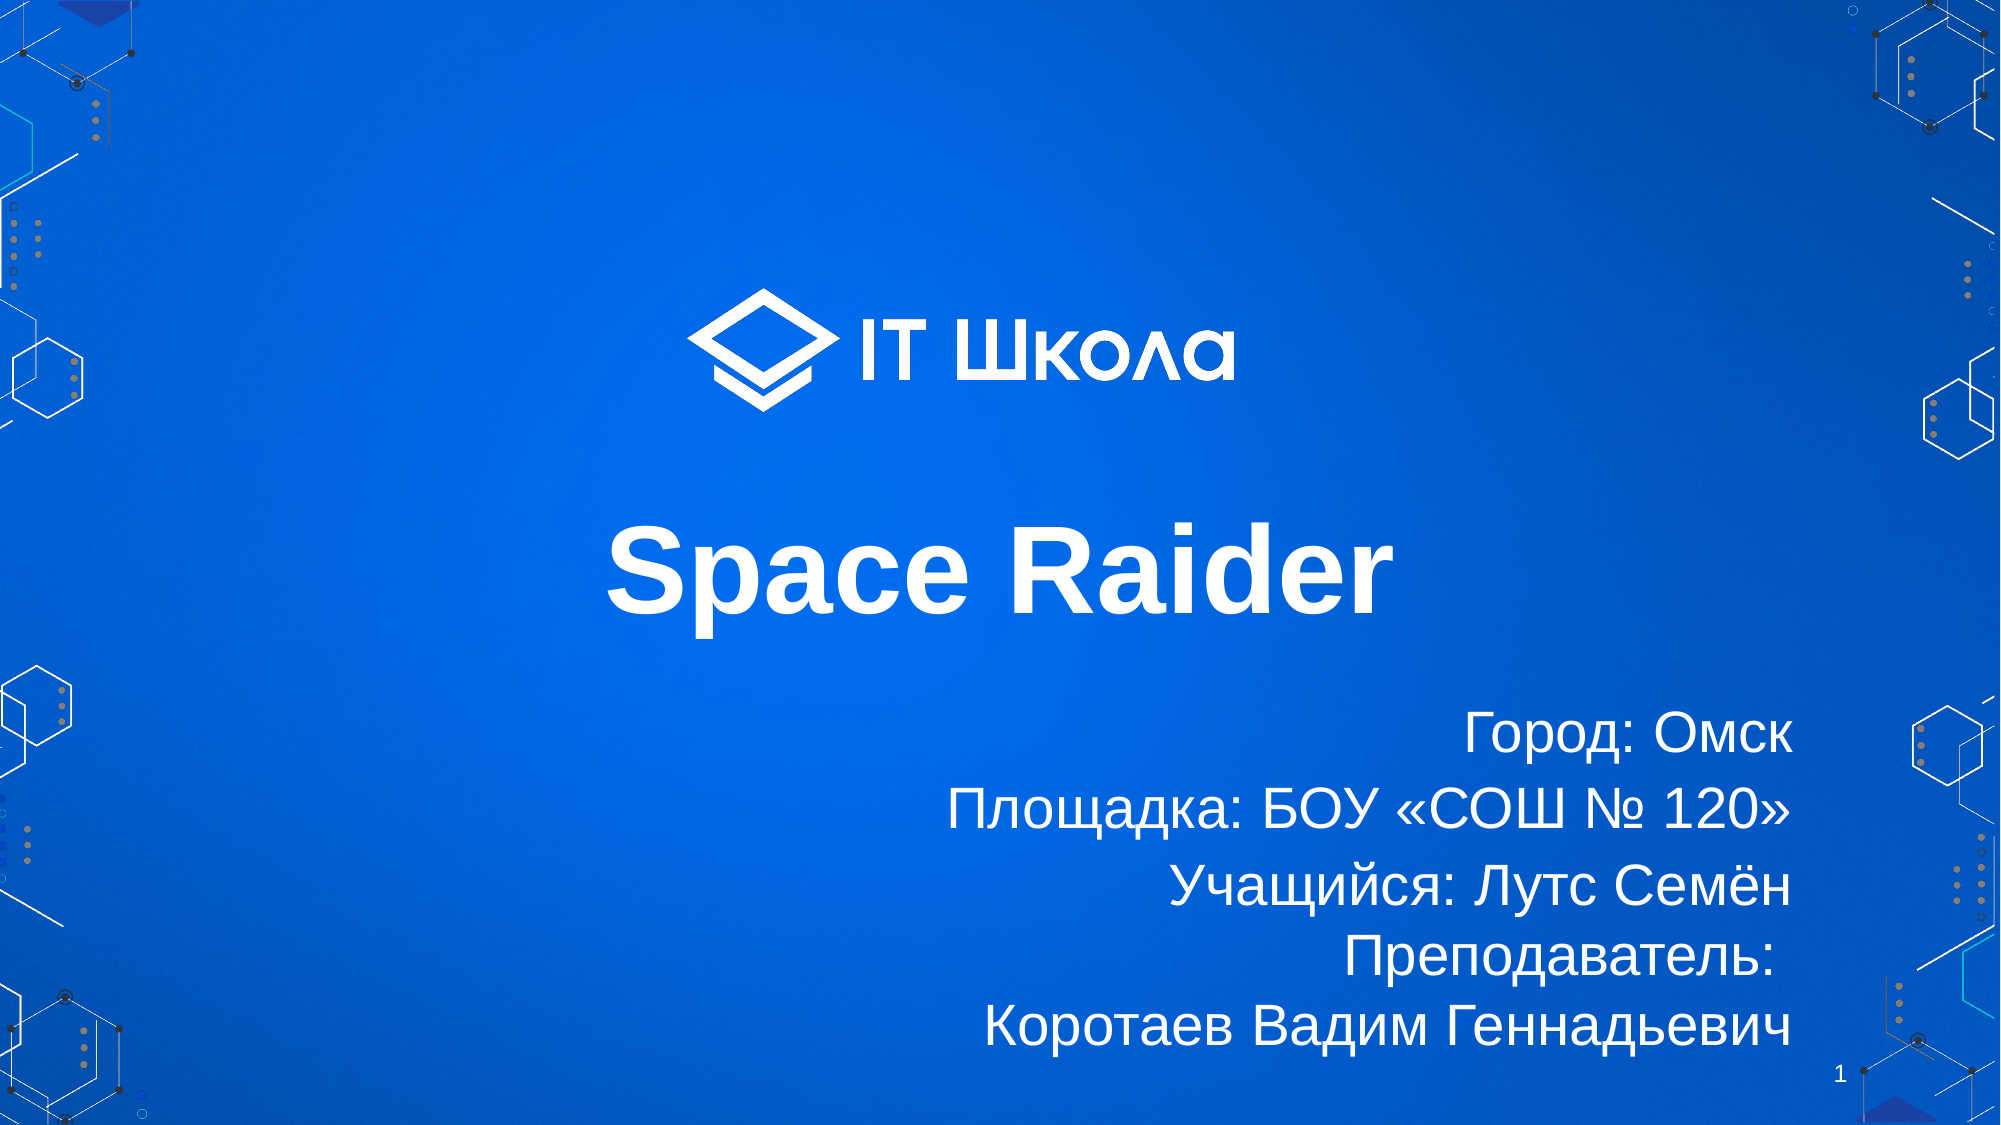

# Space Raider
Город: Омск
Площадка: БОУ «СОШ № 120»
Учащийся: Лутс Семён
Преподаватель:
Коротаев Вадим Геннадьевич
1